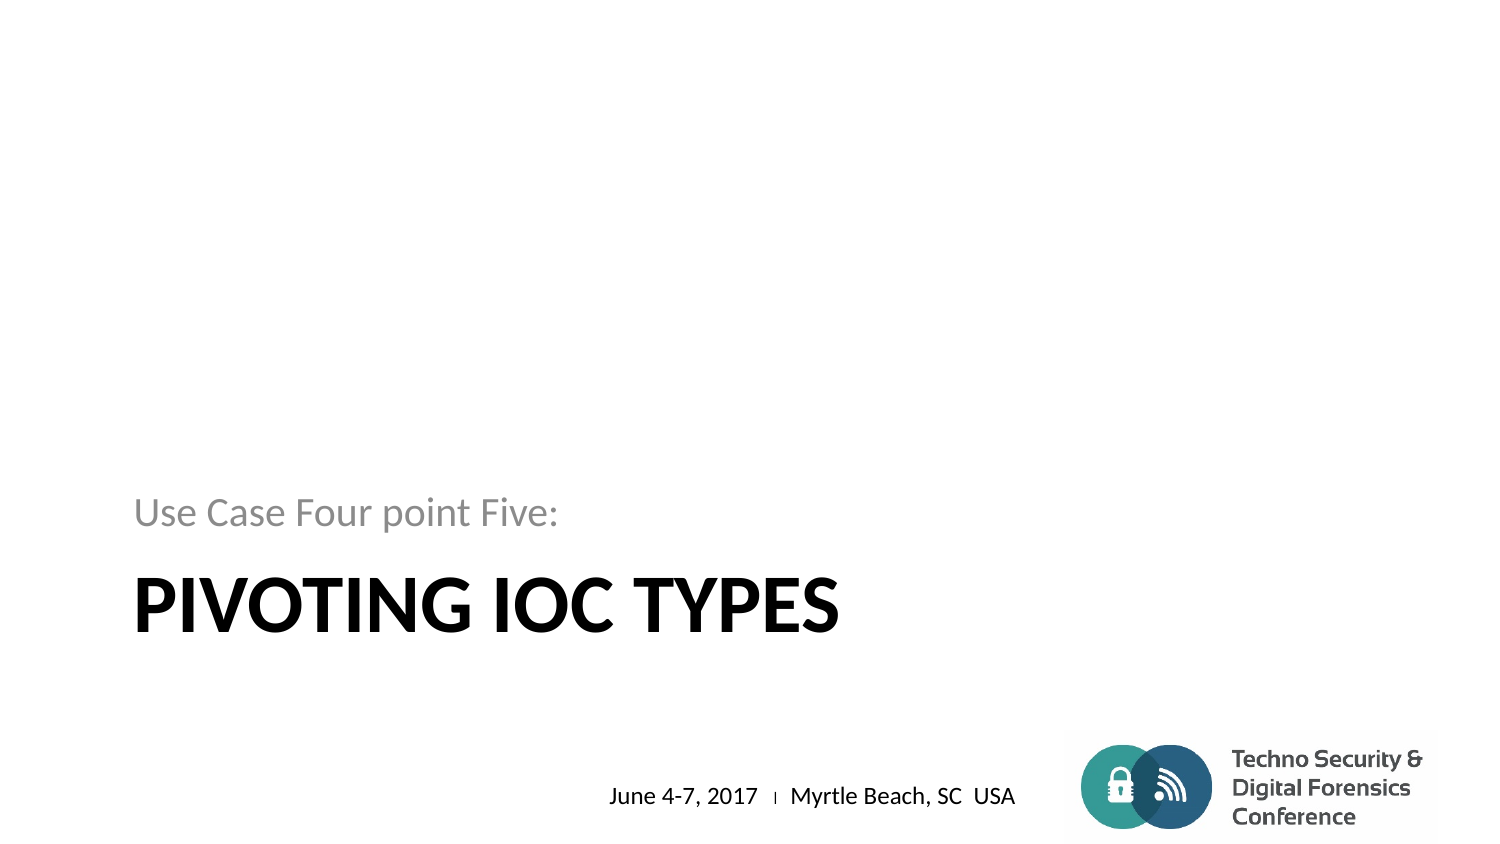

Use Case Four point Five:
# Pivoting IOC types